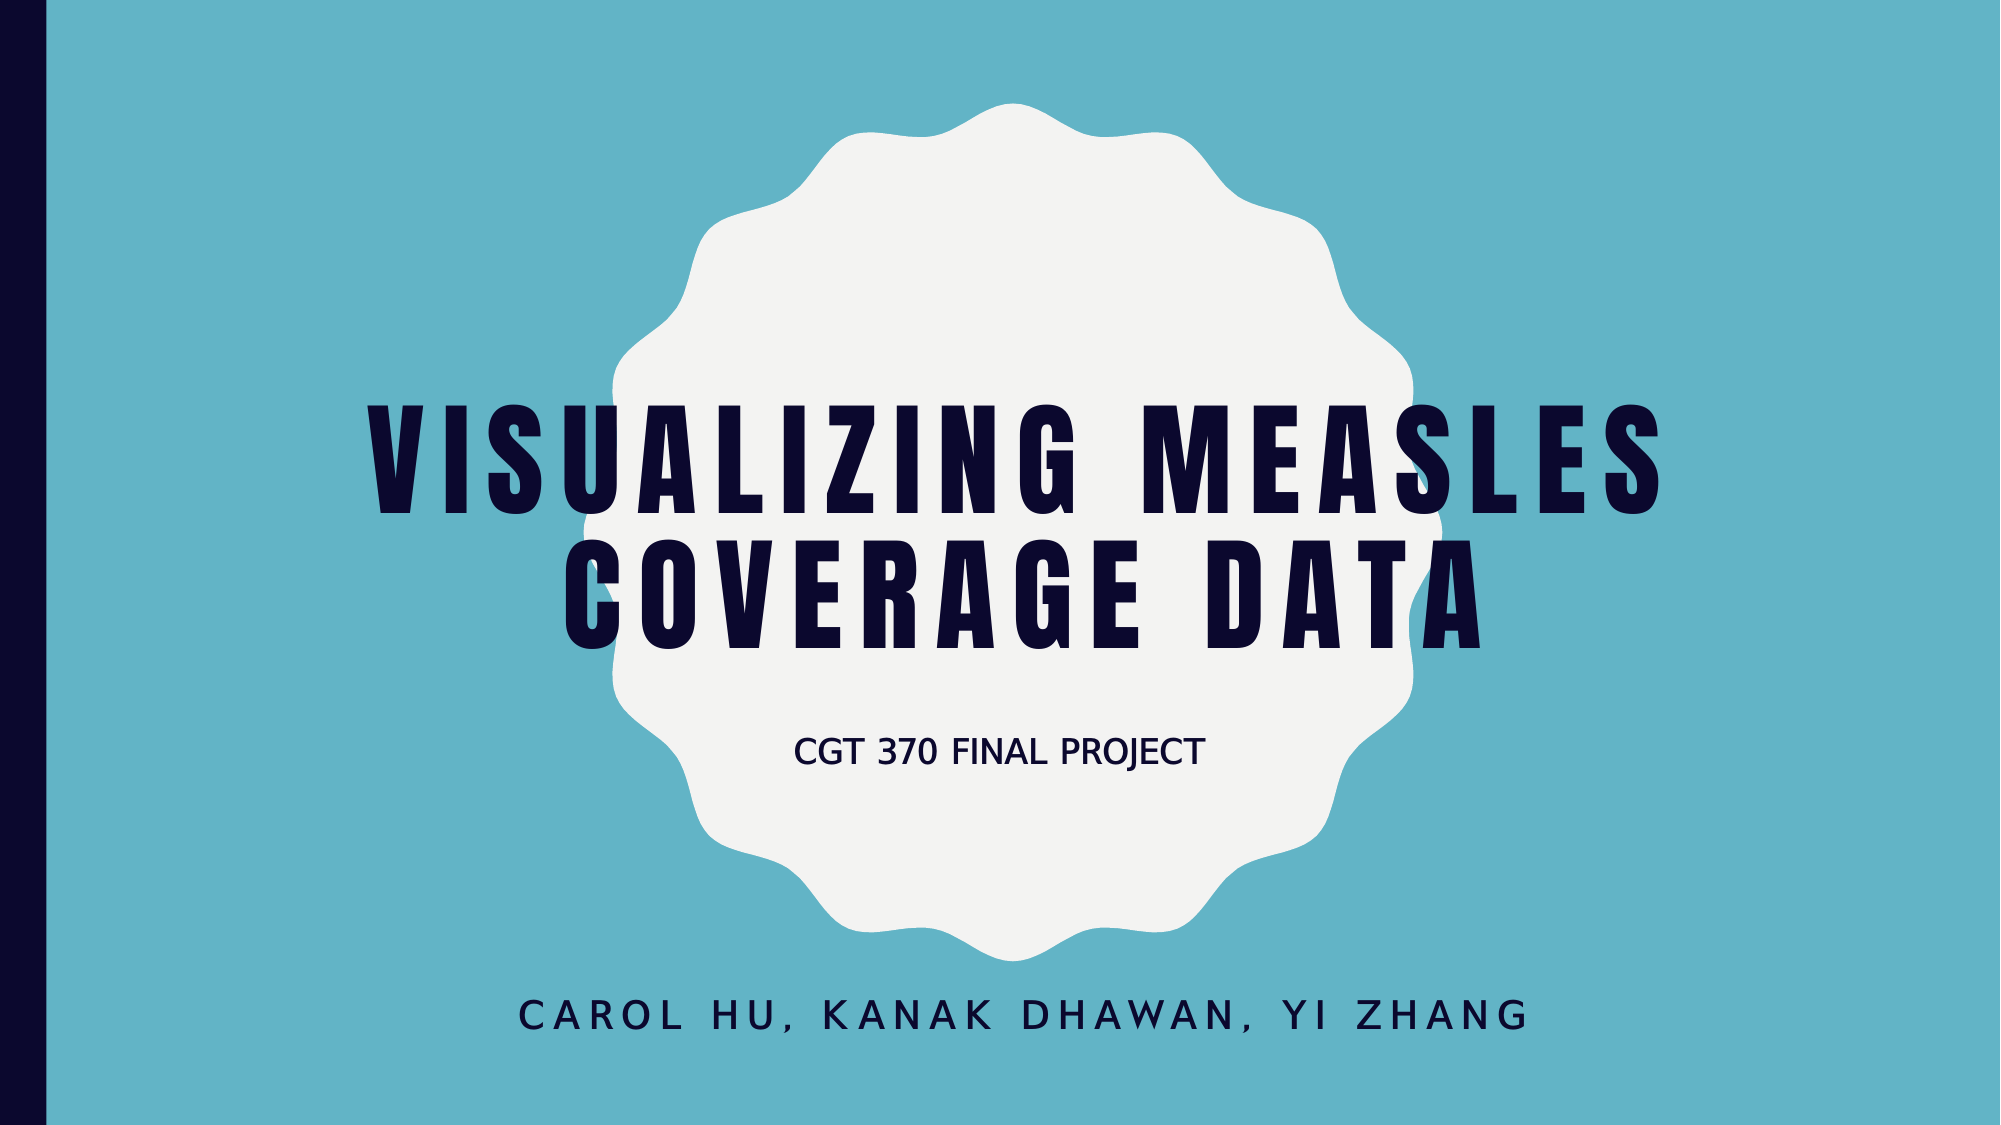

# Visualizing measles coverage data
CGT 370 FINAL PROJECT
Carol Hu, Kanak Dhawan, Yi Zhang